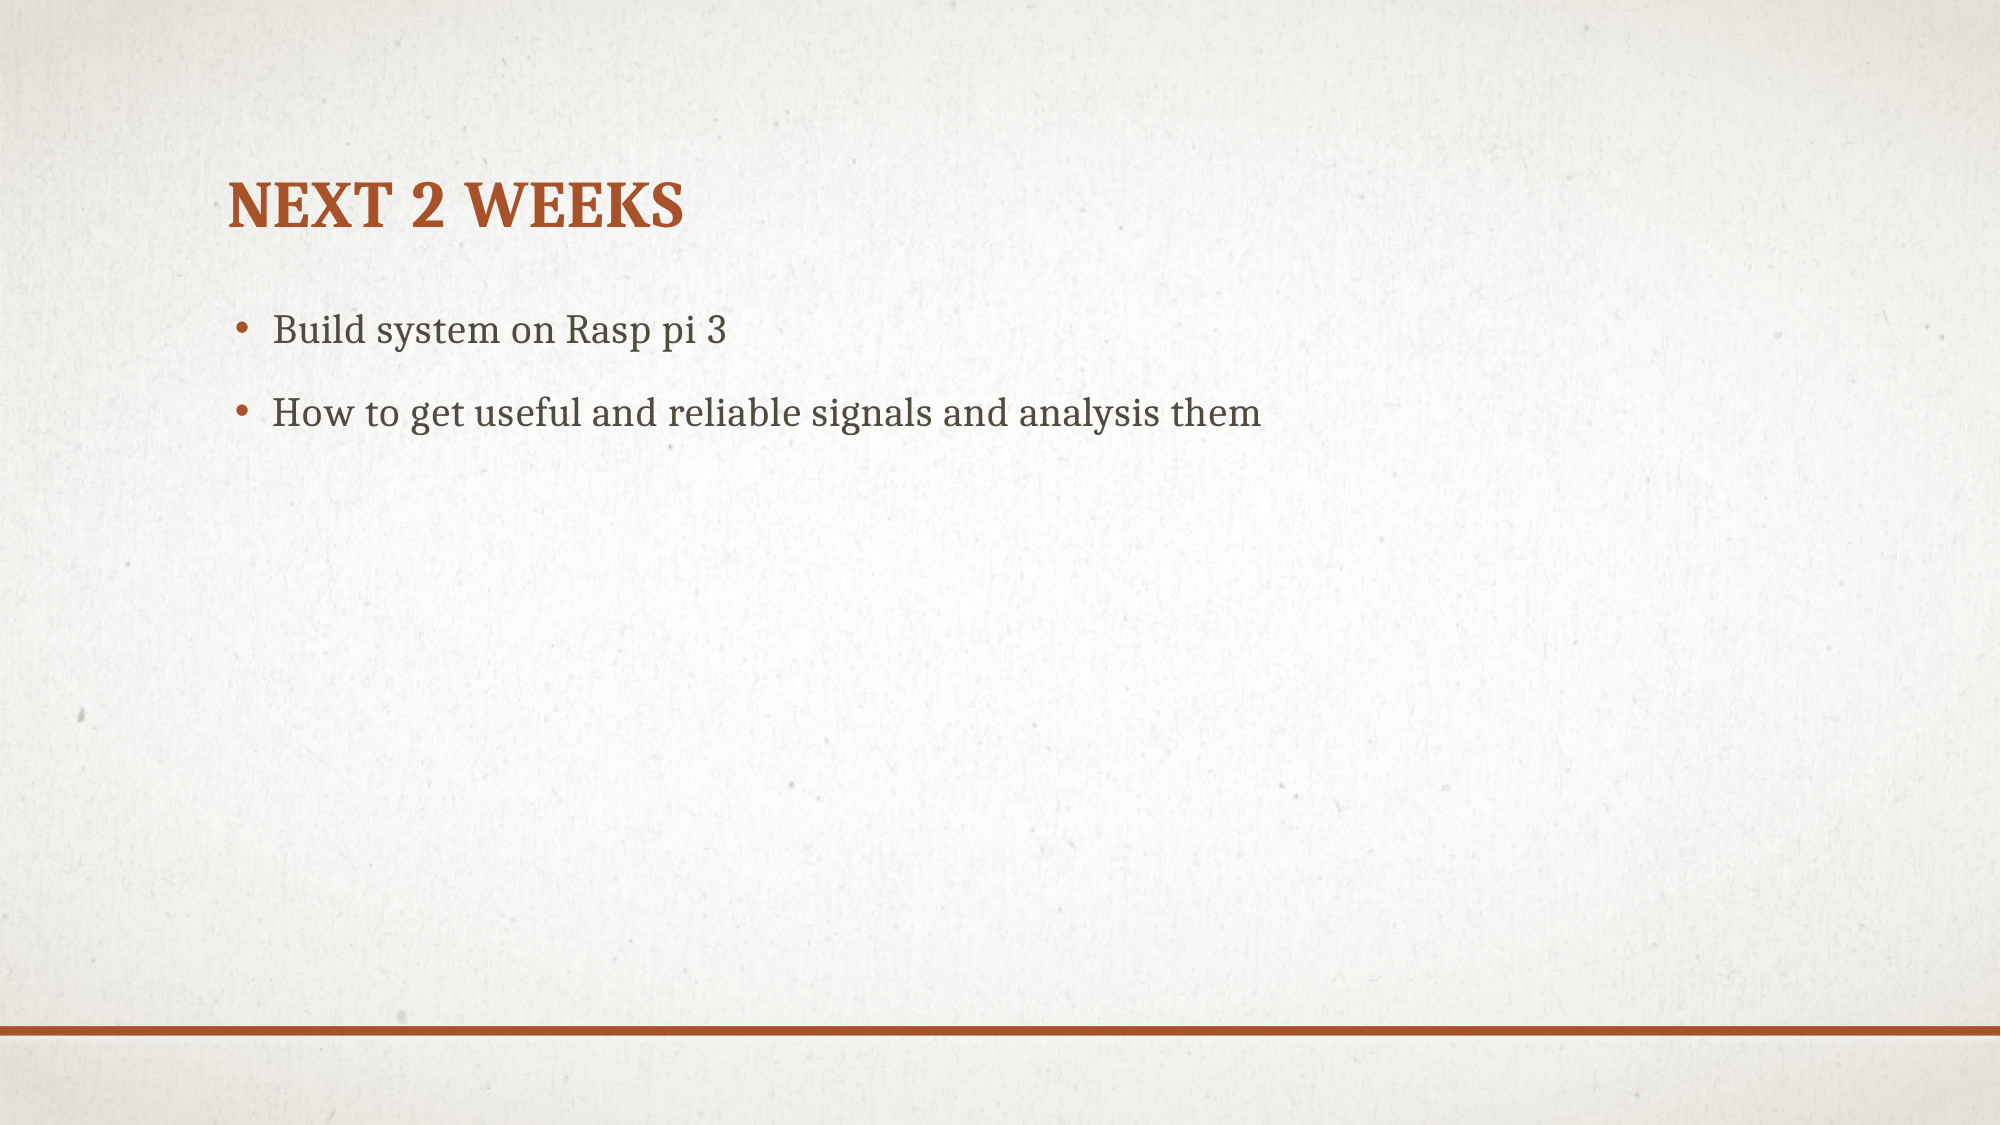

# Next 2 weeks
Build system on Rasp pi 3
How to get useful and reliable signals and analysis them